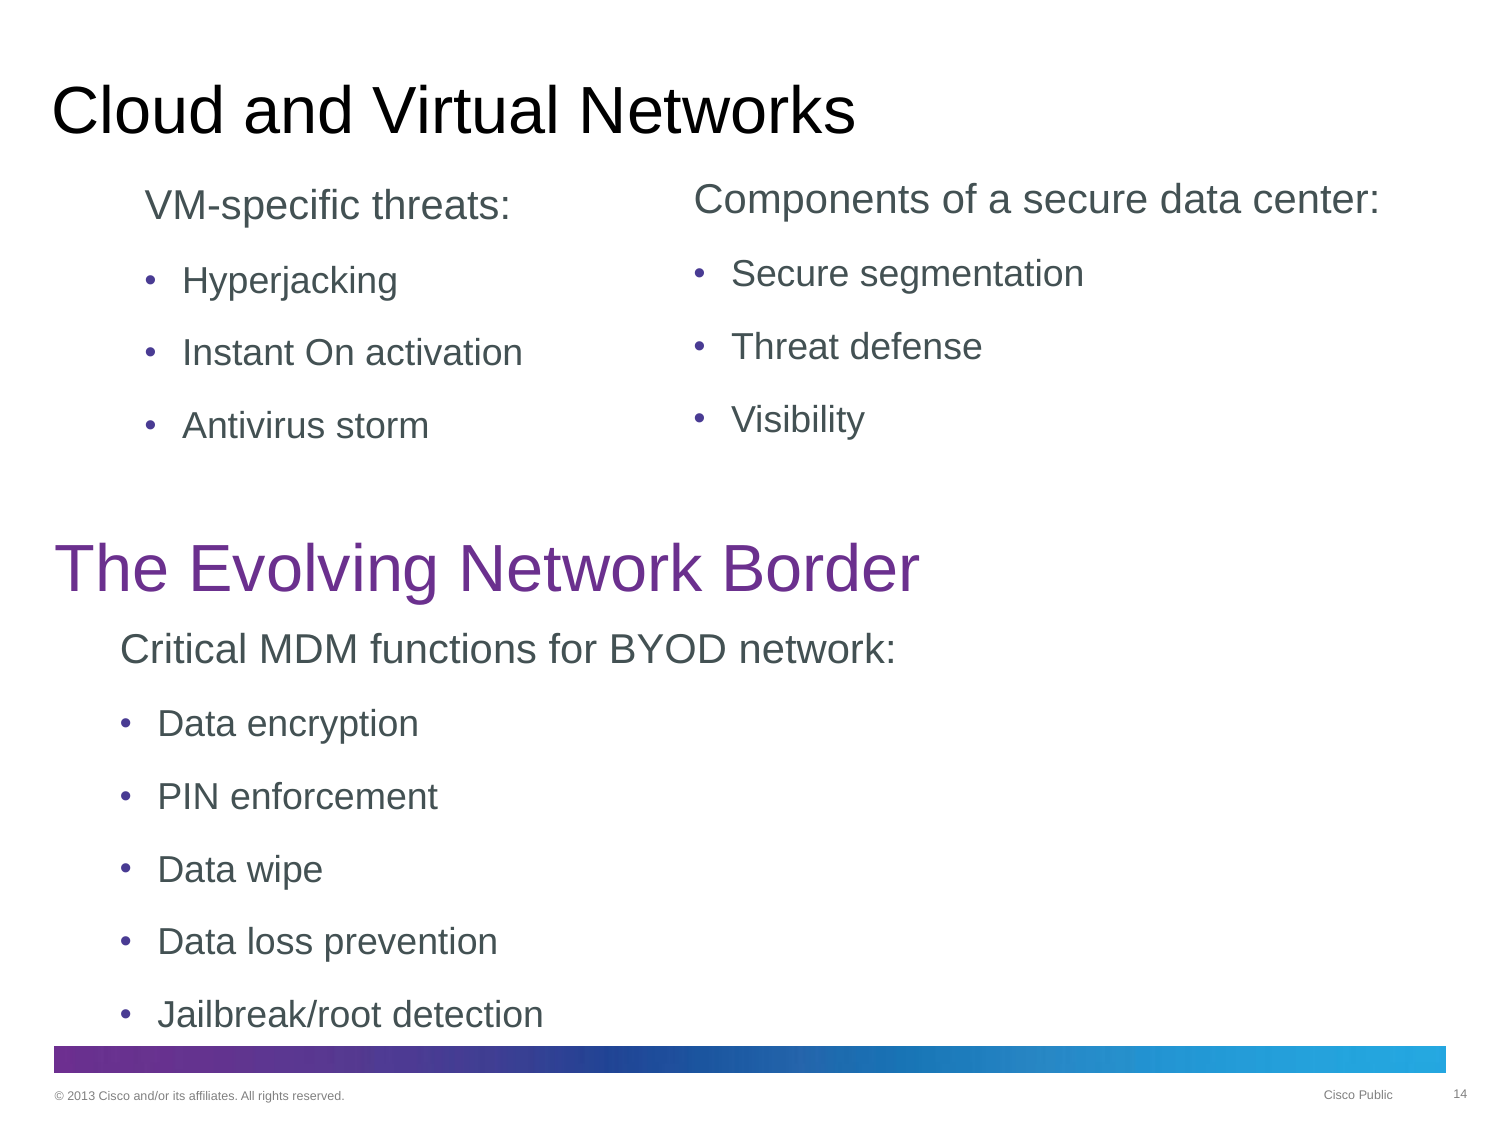

# Cloud and Virtual Networks
Components of a secure data center:
Secure segmentation
Threat defense
Visibility
VM-specific threats:
Hyperjacking
Instant On activation
Antivirus storm
The Evolving Network Border
Critical MDM functions for BYOD network:
Data encryption
PIN enforcement
Data wipe
Data loss prevention
Jailbreak/root detection